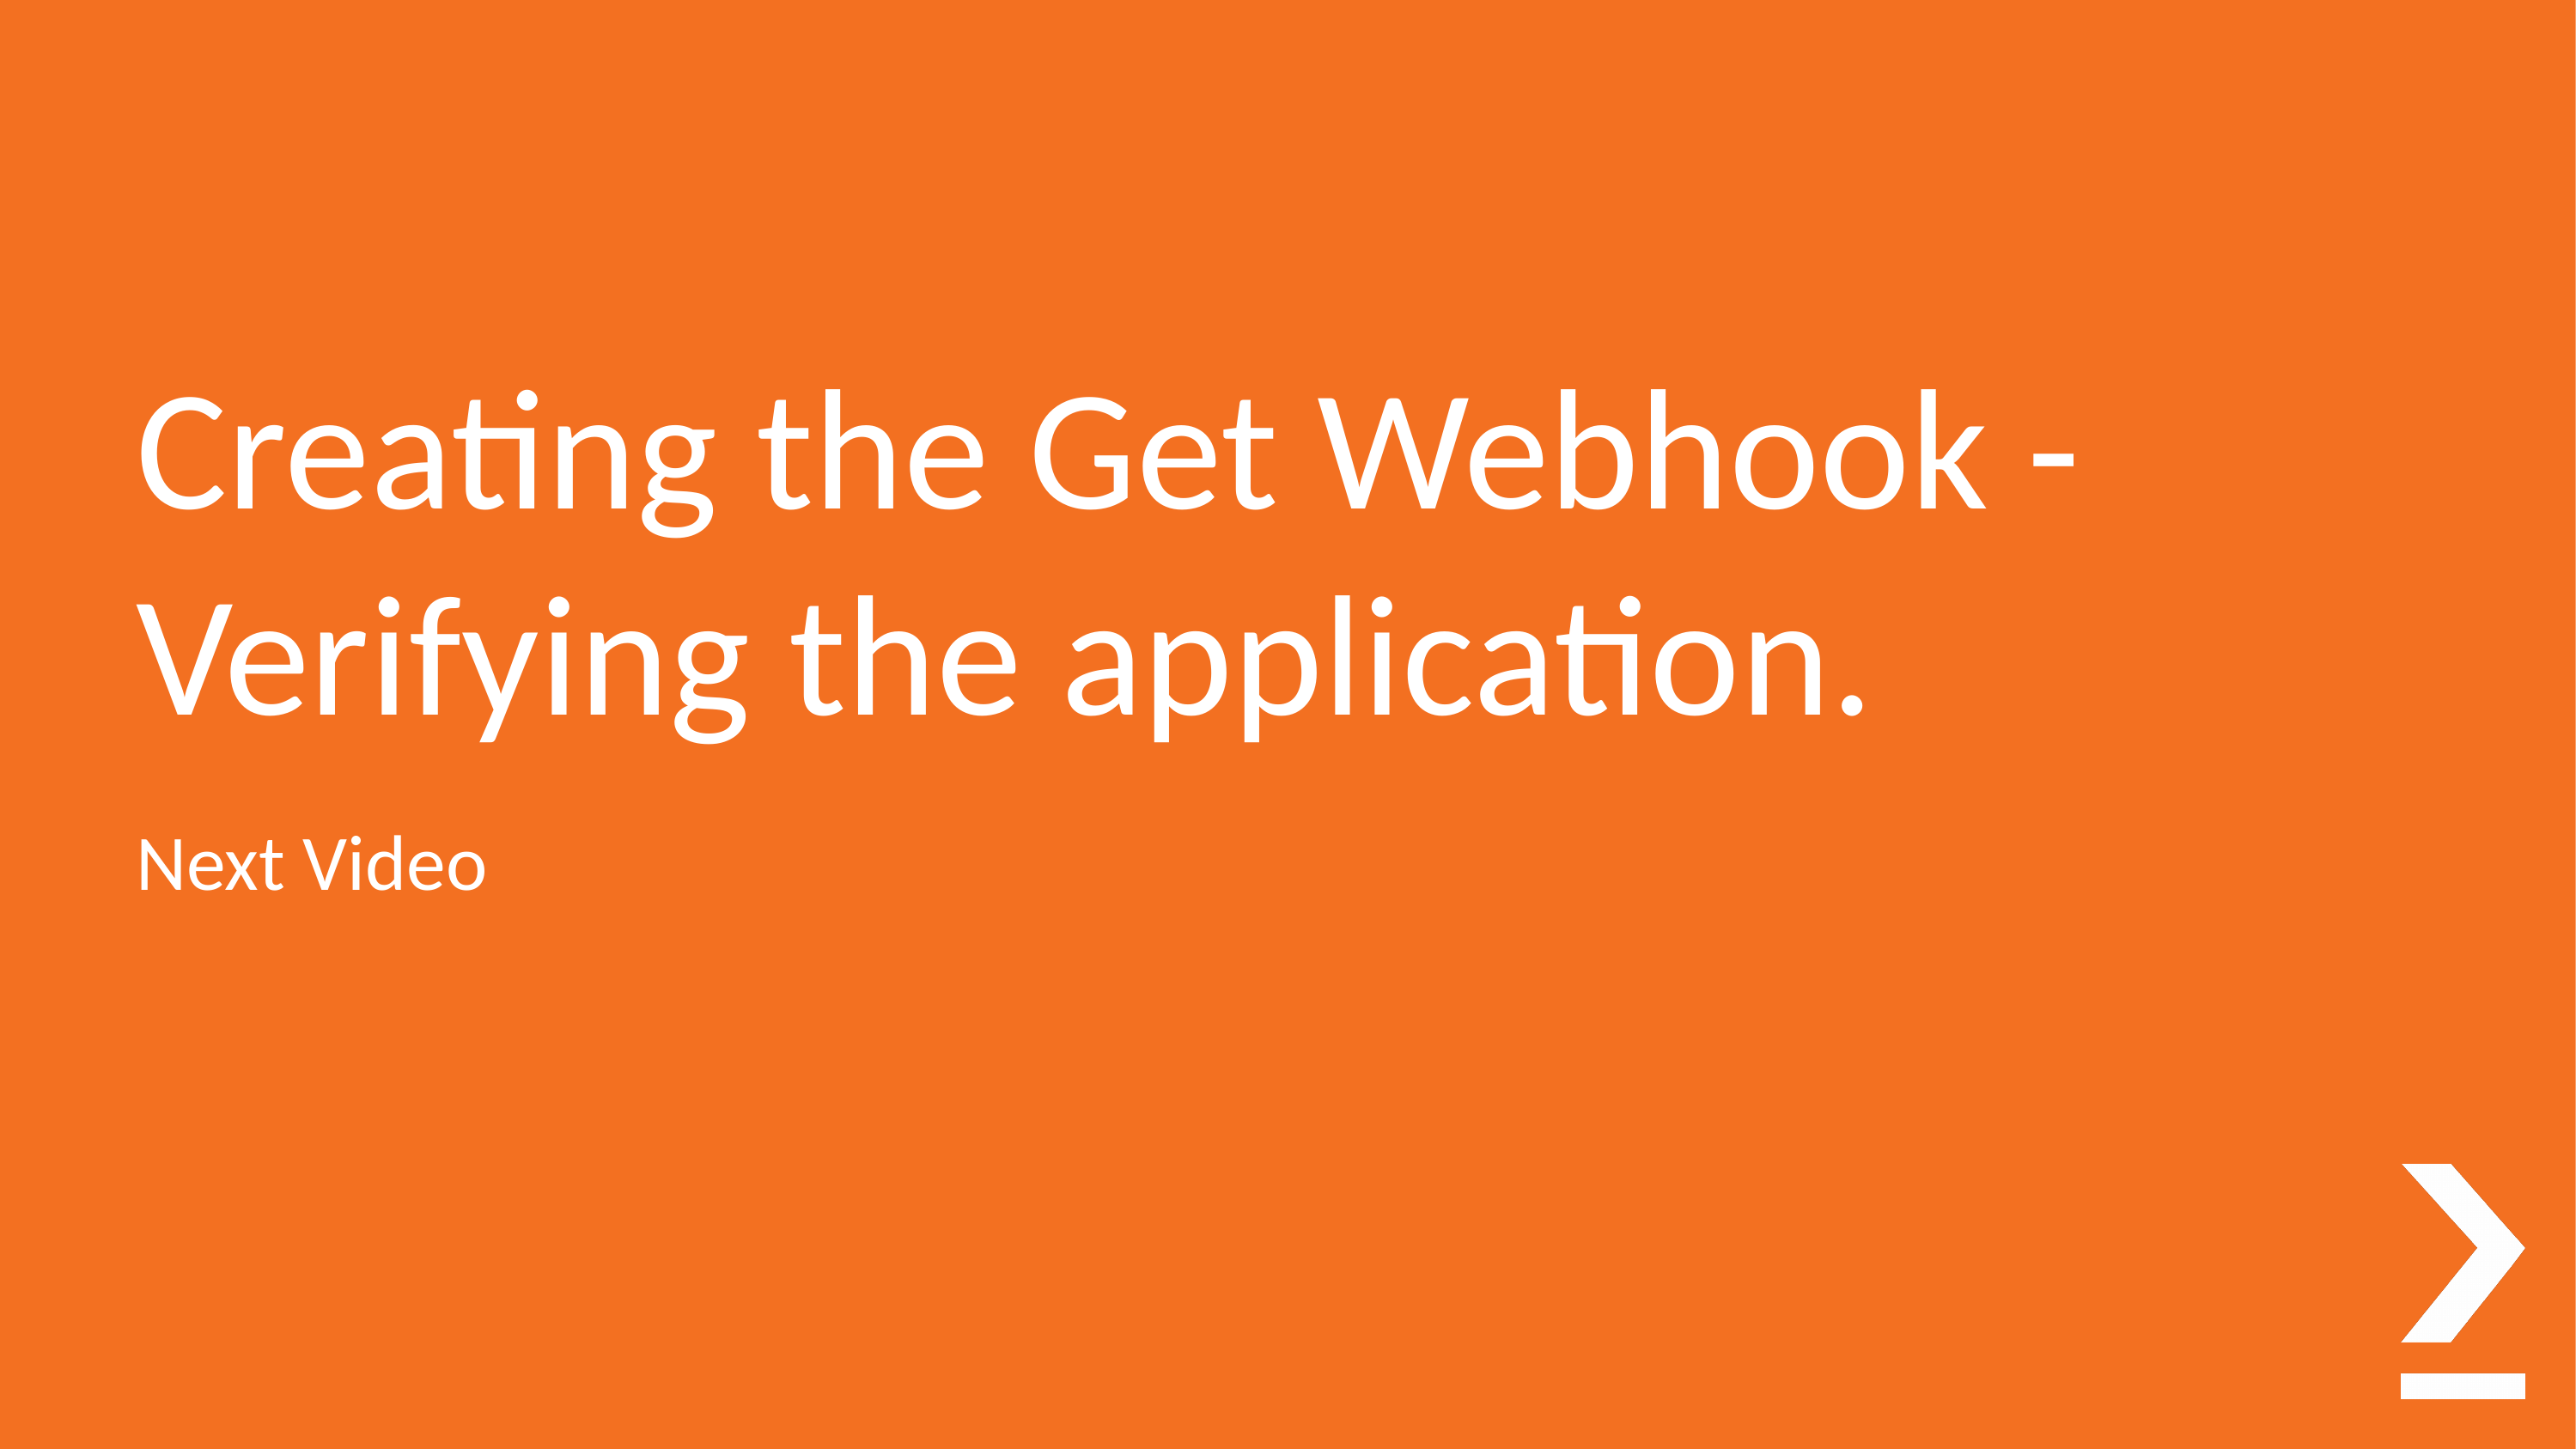

# Creating the Get Webhook - Verifying the application.
Next Video